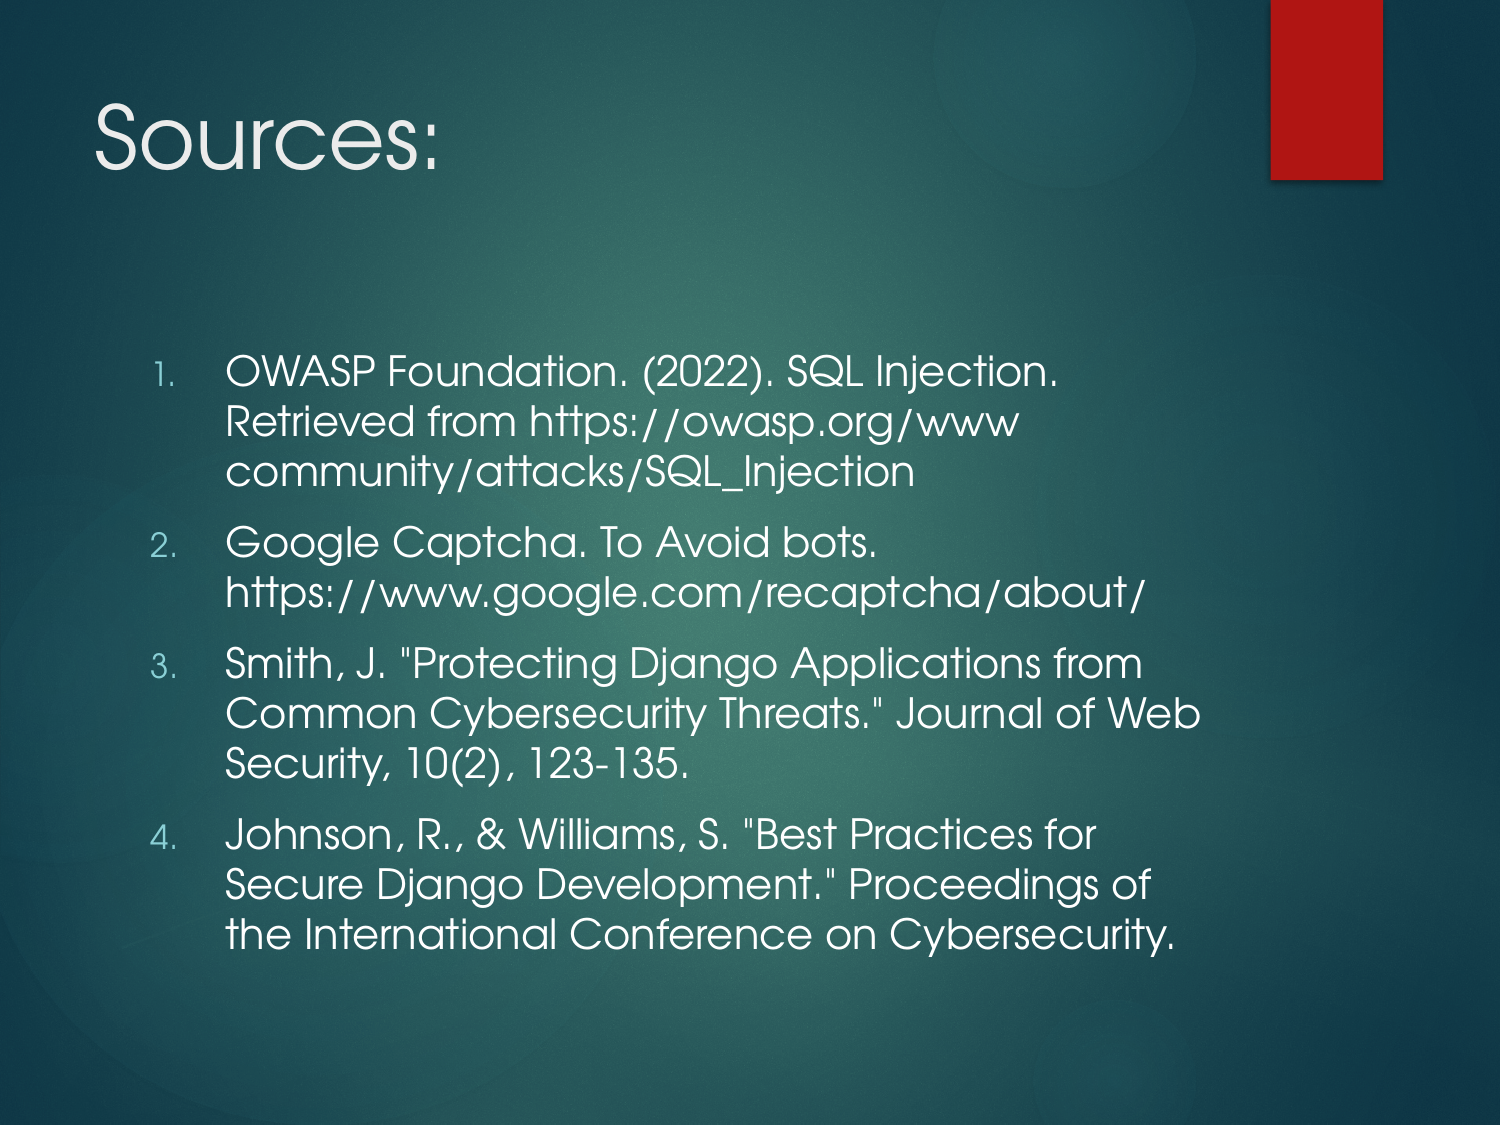

# Sources:
OWASP Foundation. (2022). SQL Injection. Retrieved from https://owasp.org/www community/attacks/SQL_Injection
Google Captcha. To Avoid bots. https://www.google.com/recaptcha/about/
Smith, J. "Protecting Django Applications from Common Cybersecurity Threats." Journal of Web Security, 10(2), 123-135.
Johnson, R., & Williams, S. "Best Practices for Secure Django Development." Proceedings of the International Conference on Cybersecurity.